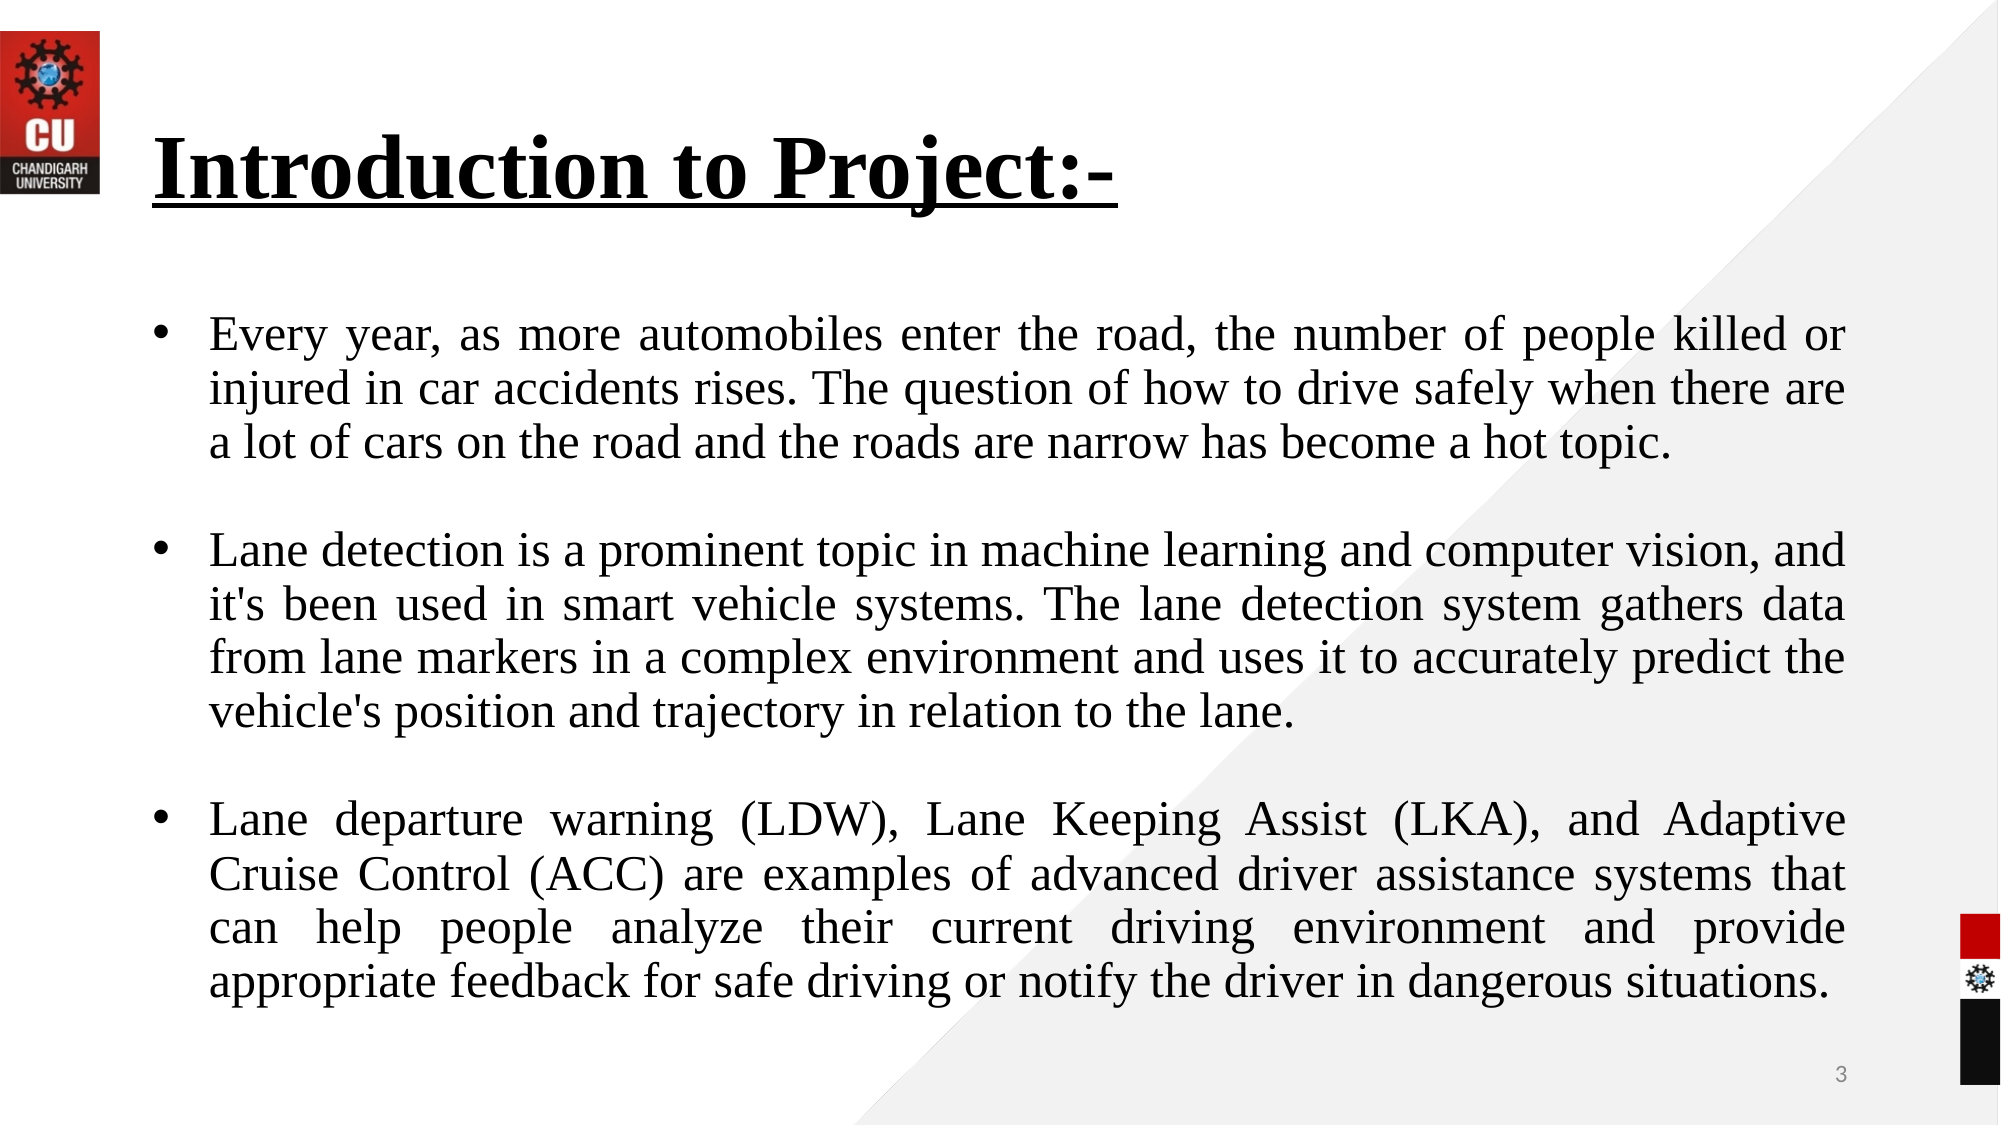

# Introduction to Project:-
Every year, as more automobiles enter the road, the number of people killed or injured in car accidents rises. The question of how to drive safely when there are a lot of cars on the road and the roads are narrow has become a hot topic.

Lane detection is a prominent topic in machine learning and computer vision, and it's been used in smart vehicle systems. The lane detection system gathers data from lane markers in a complex environment and uses it to accurately predict the vehicle's position and trajectory in relation to the lane.

Lane departure warning (LDW), Lane Keeping Assist (LKA), and Adaptive Cruise Control (ACC) are examples of advanced driver assistance systems that can help people analyze their current driving environment and provide appropriate feedback for safe driving or notify the driver in dangerous situations.
3